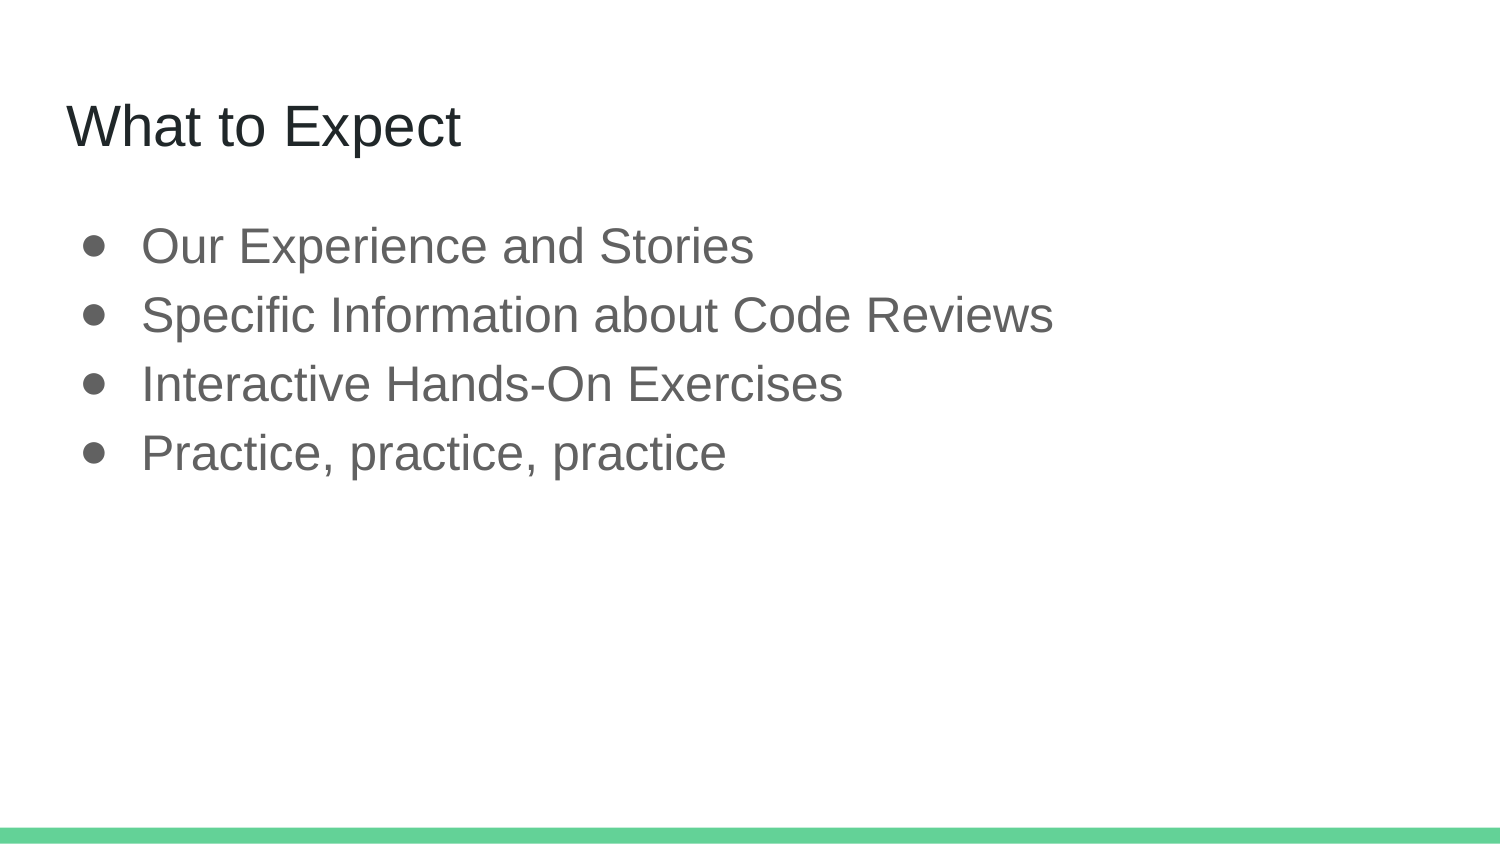

# What to Expect
Our Experience and Stories
Specific Information about Code Reviews
Interactive Hands-On Exercises
Practice, practice, practice